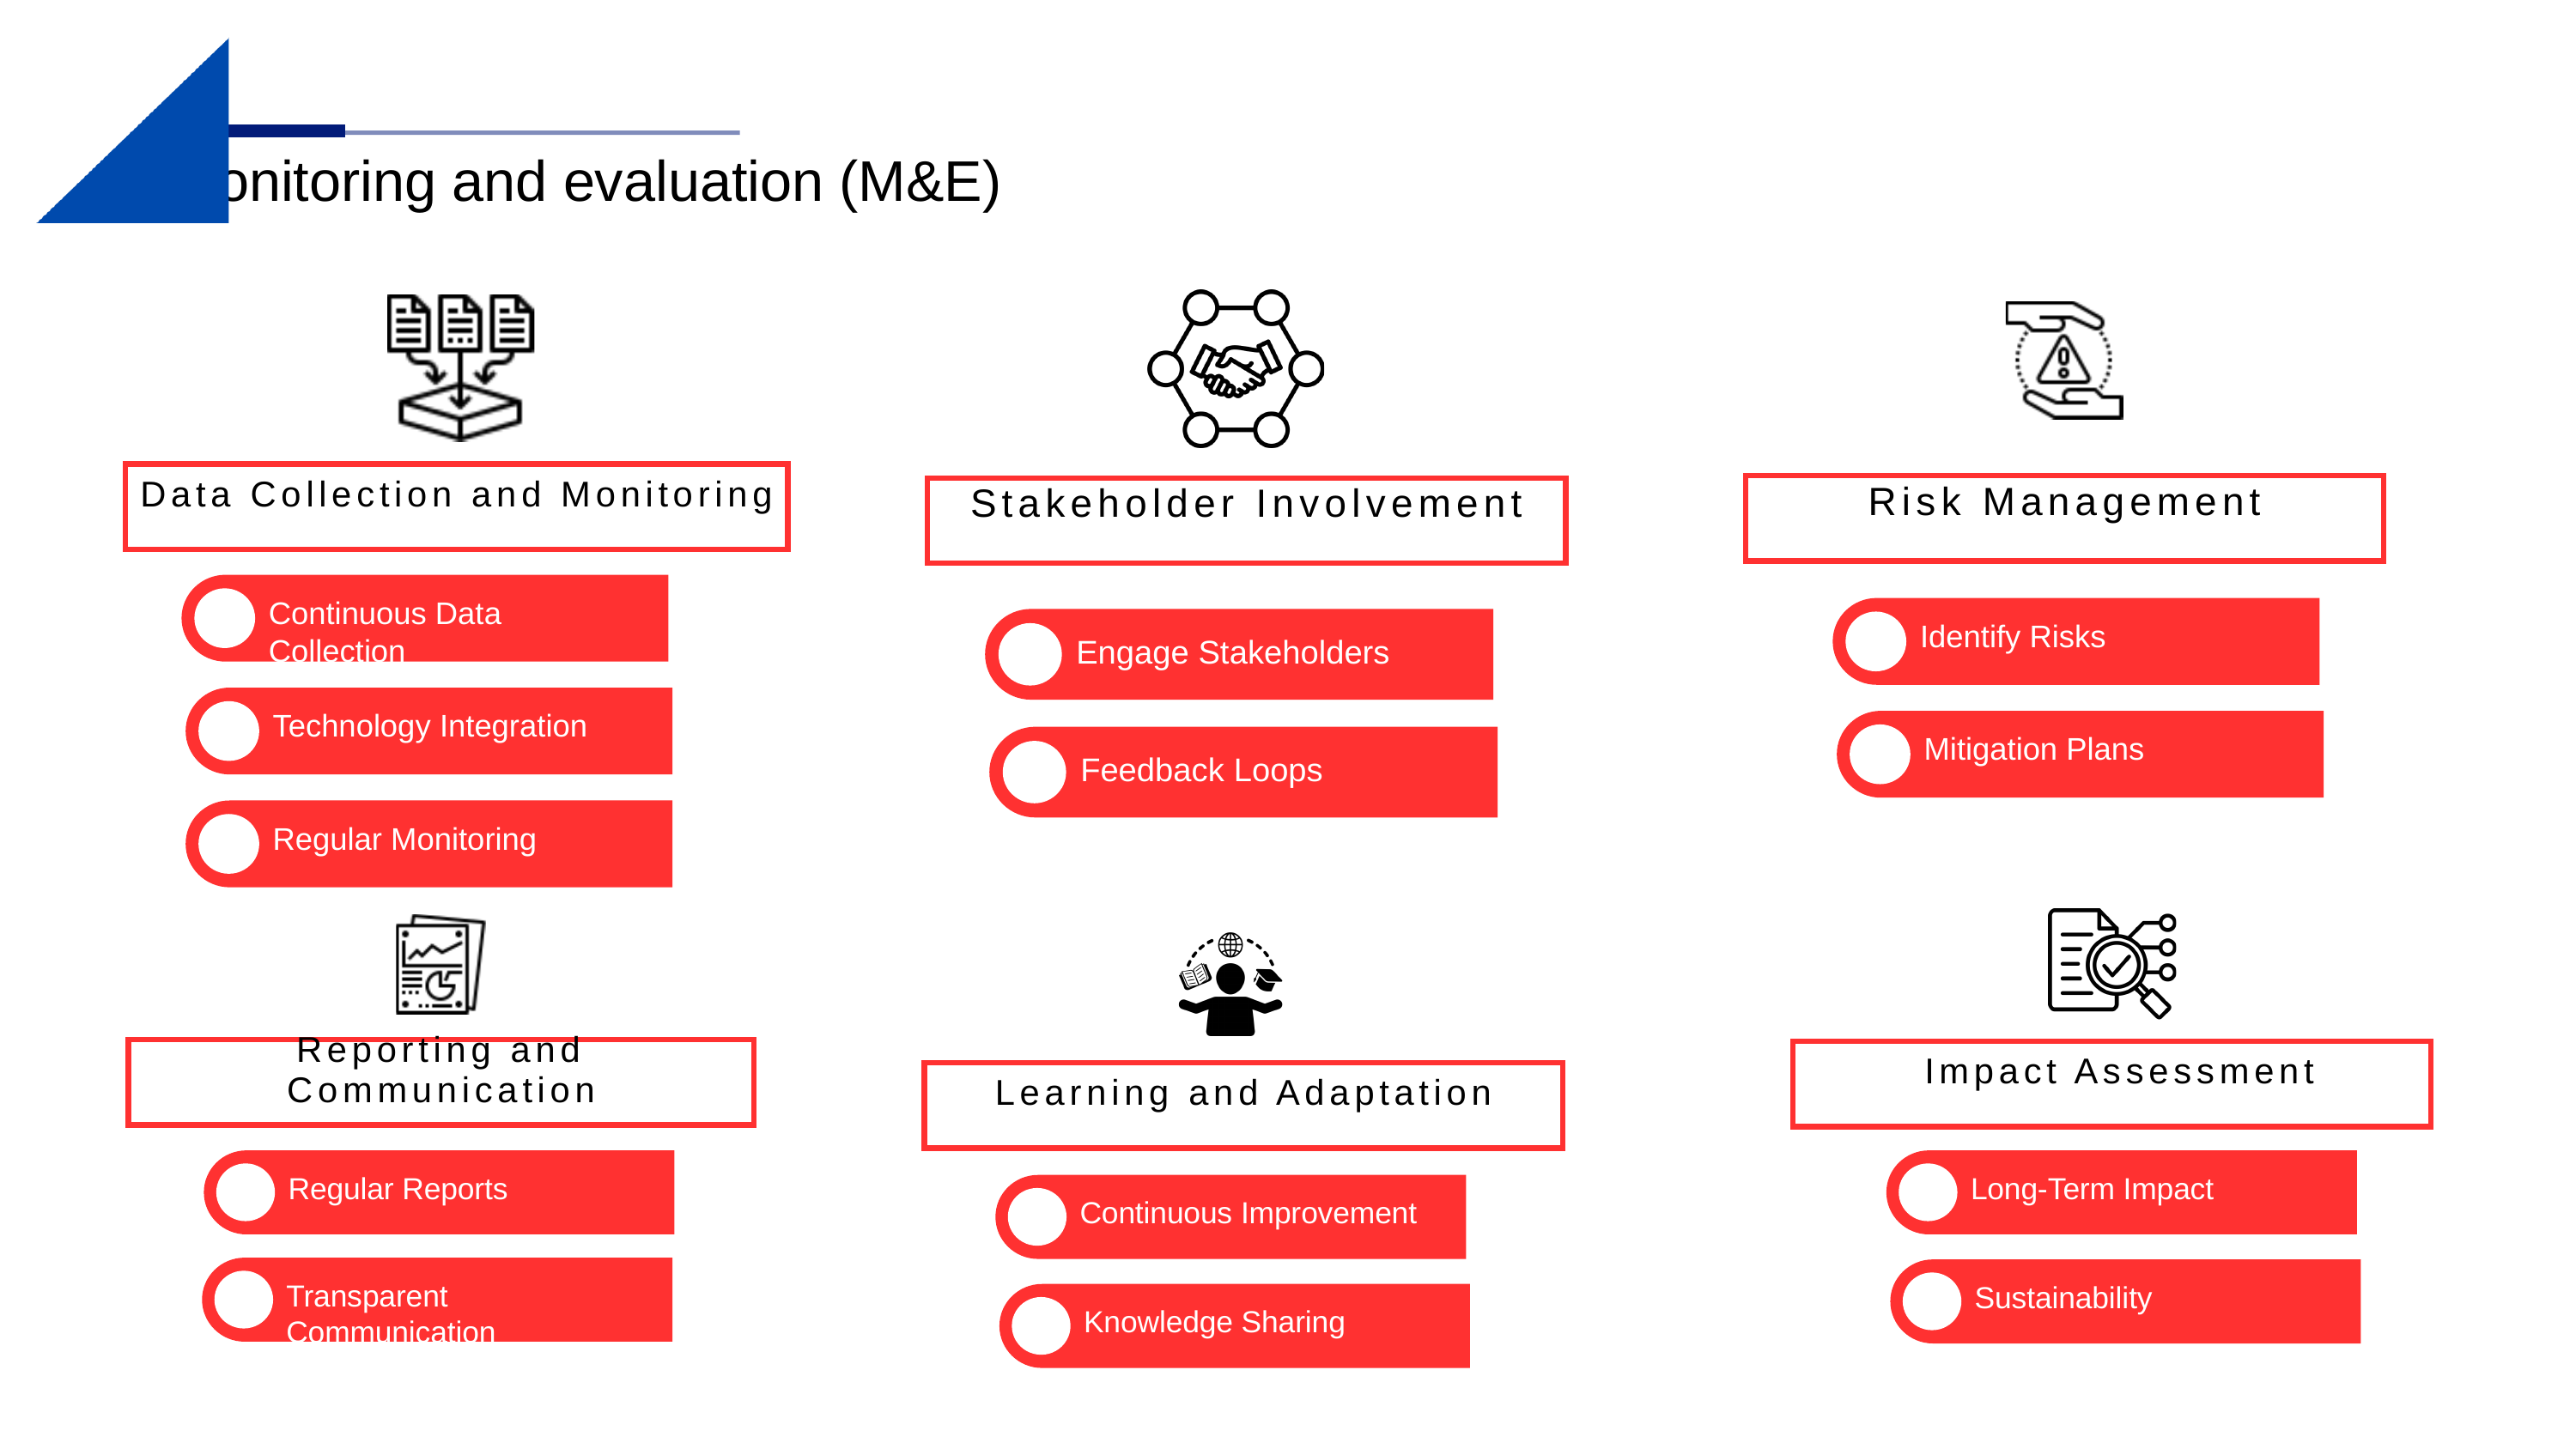

Monitoring and evaluation (M&E)

Data Collection and Monitoring

Risk Management

Stakeholder Involvement

Continuous Data Collection

Identify Risks
Engage Stakeholders

Technology Integration

Mitigation Plans
Feedback Loops

Regular Monitoring

Reporting and Communication

 Impact Assessment

Learning and Adaptation

Regular Reports
Long-Term Impact

Continuous Improvement

Transparent Communication
Sustainability

Knowledge Sharing